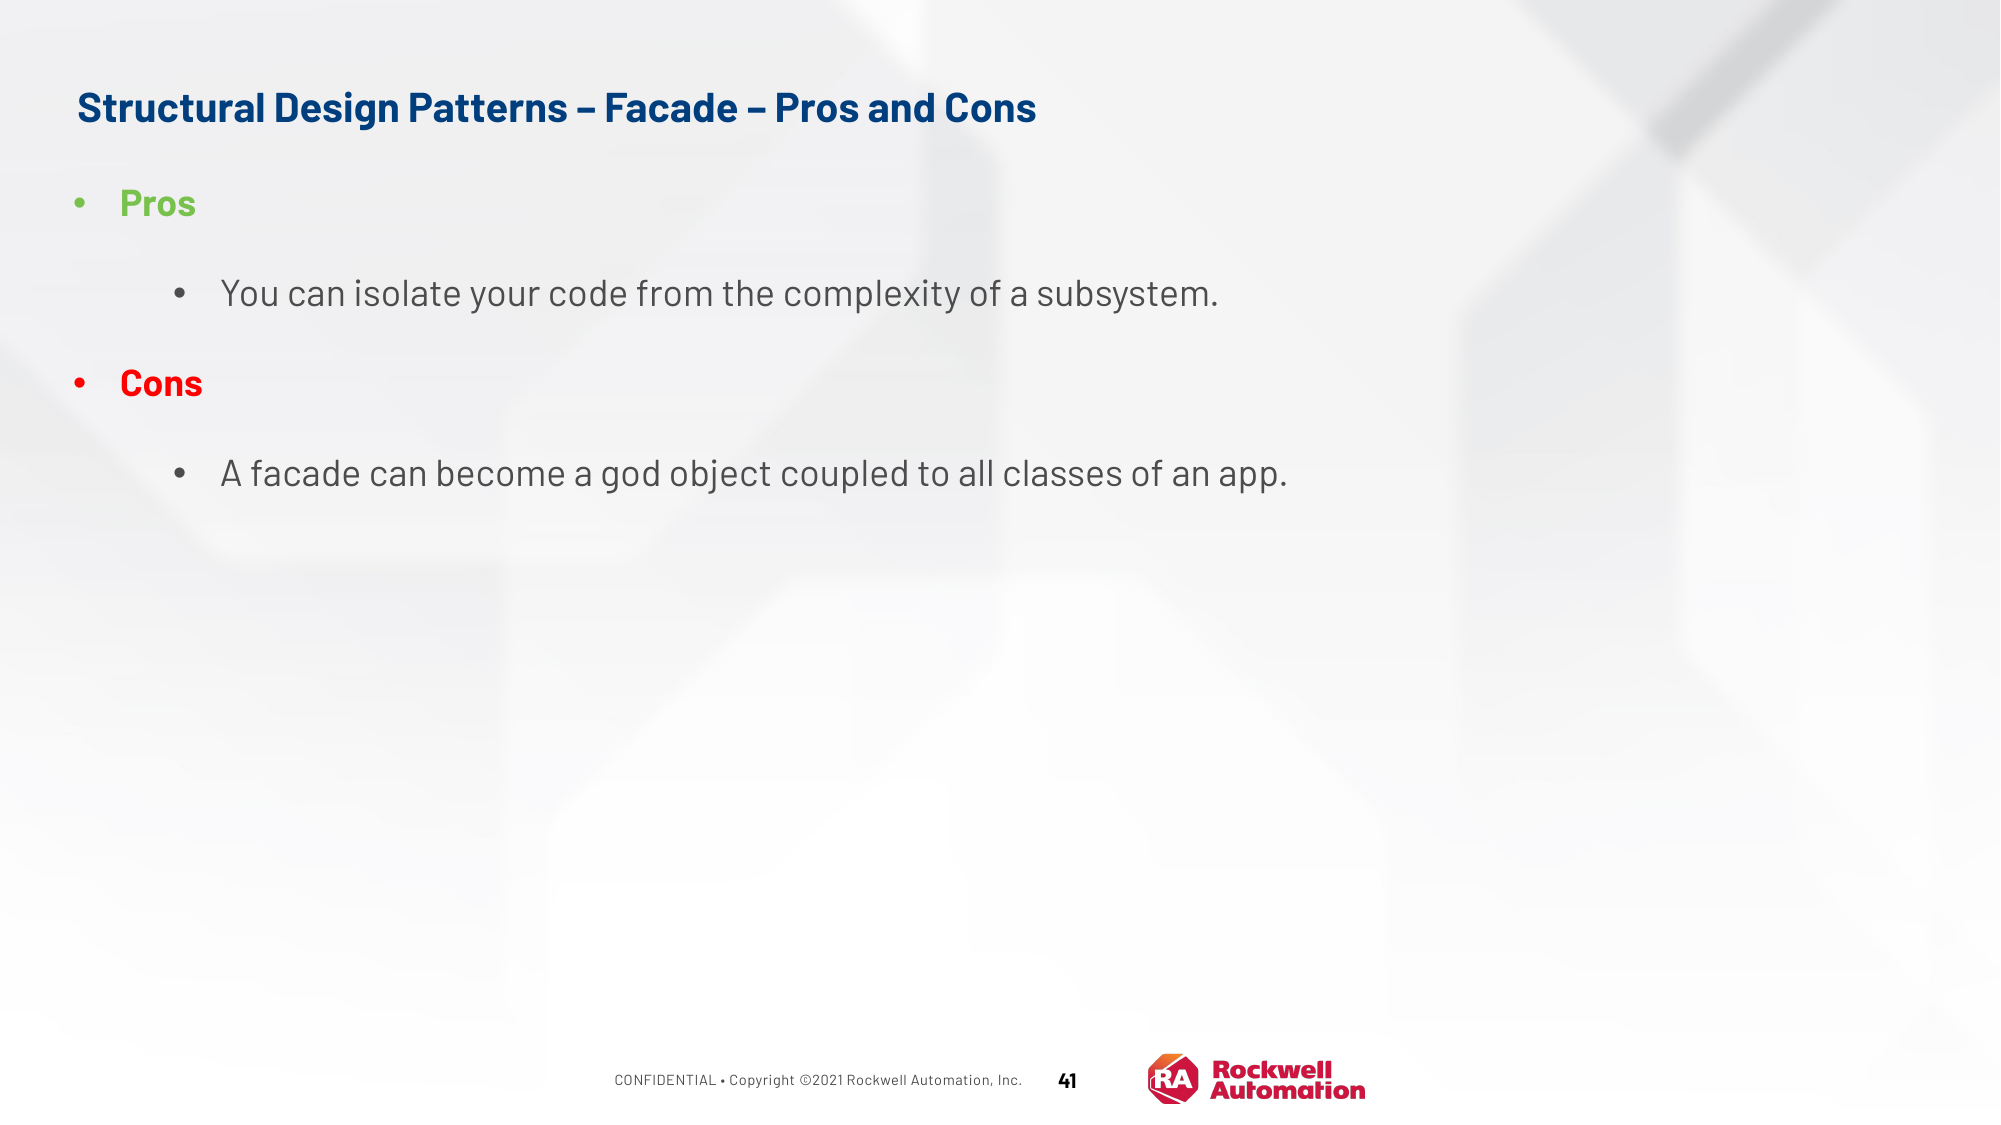

# Structural Design Patterns – Facade – Pros and Cons

Pros

You can isolate your code from the complexity of a subsystem.

Cons

A facade can become a god object coupled to all classes of an app.